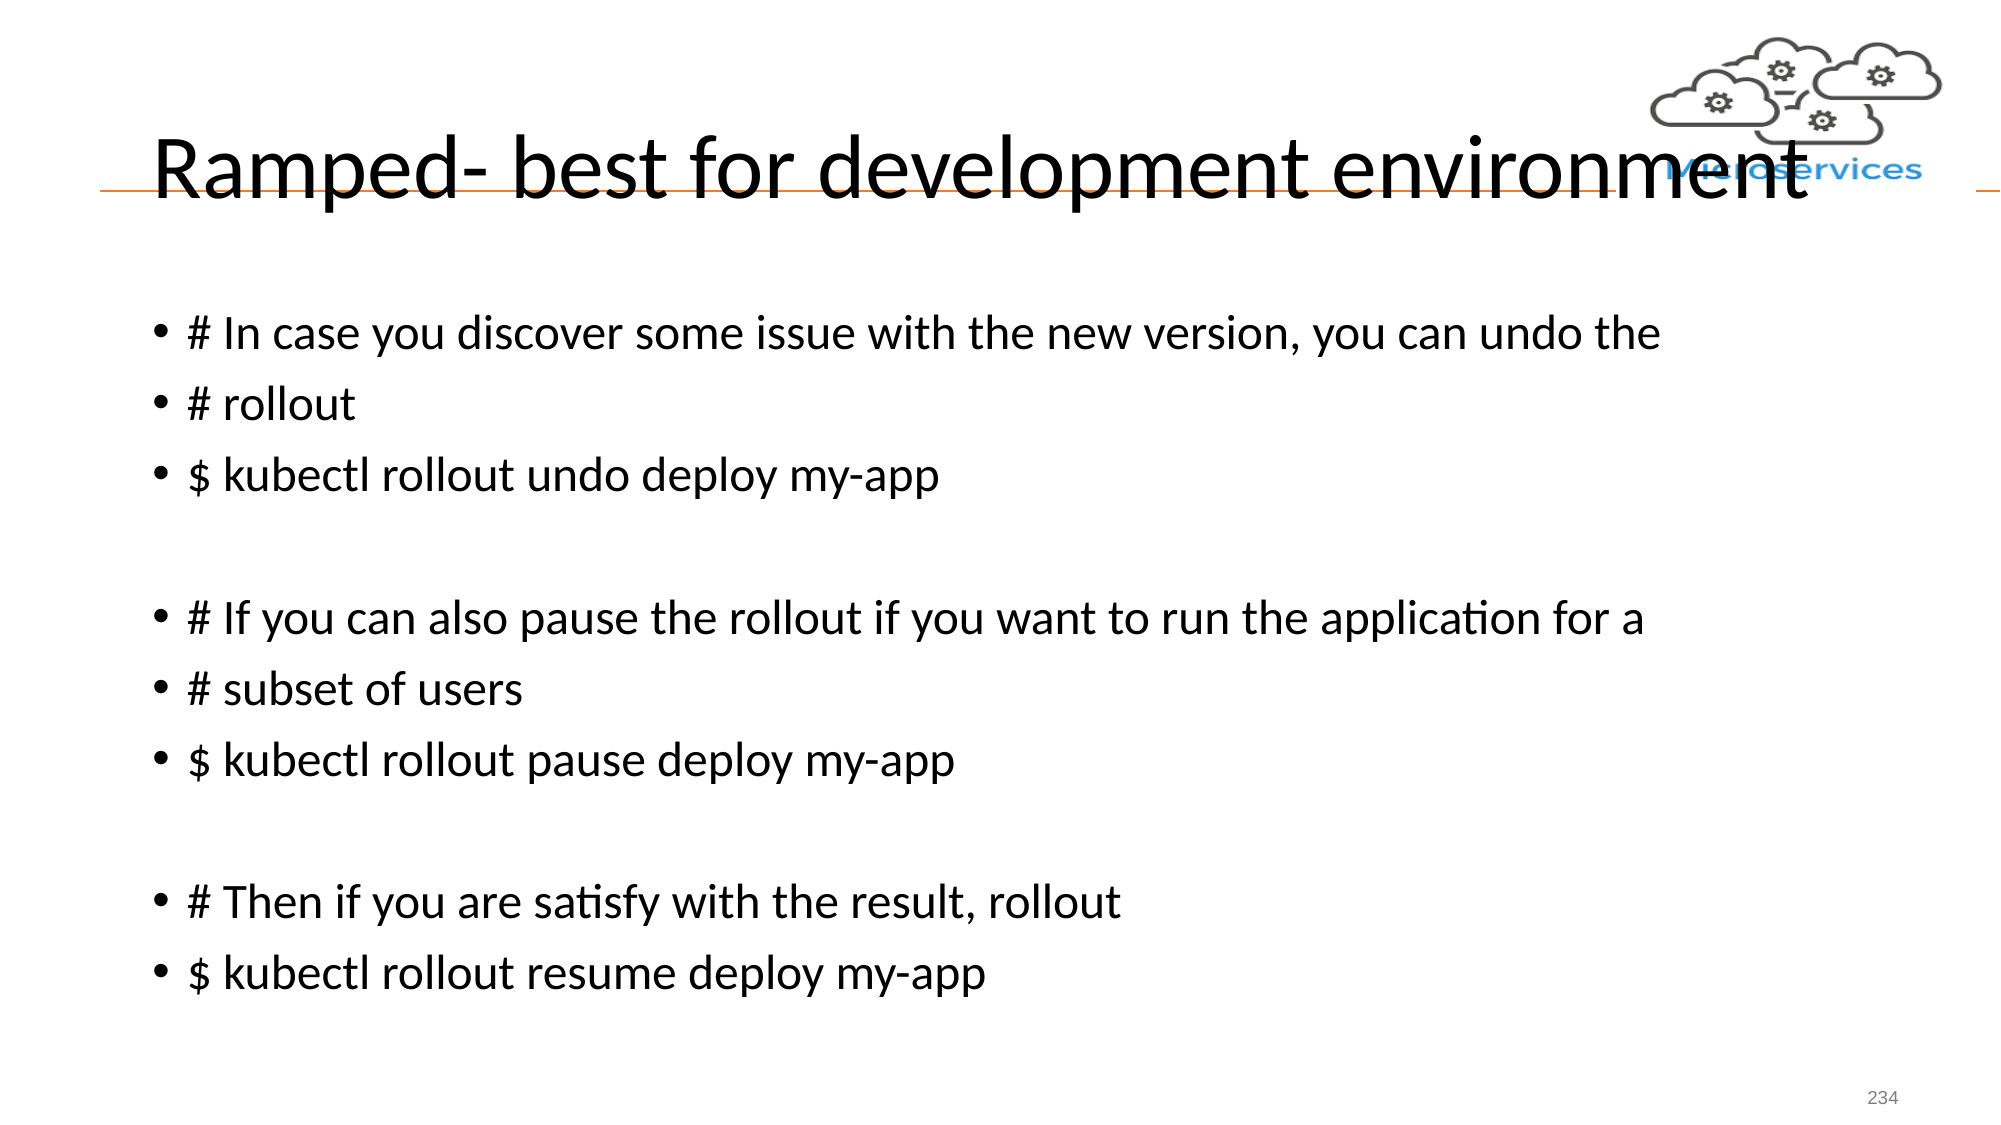

# Ramped- best for development environment
# In case you discover some issue with the new version, you can undo the
# rollout
$ kubectl rollout undo deploy my-app

# If you can also pause the rollout if you want to run the application for a
# subset of users
$ kubectl rollout pause deploy my-app

# Then if you are satisfy with the result, rollout
$ kubectl rollout resume deploy my-app